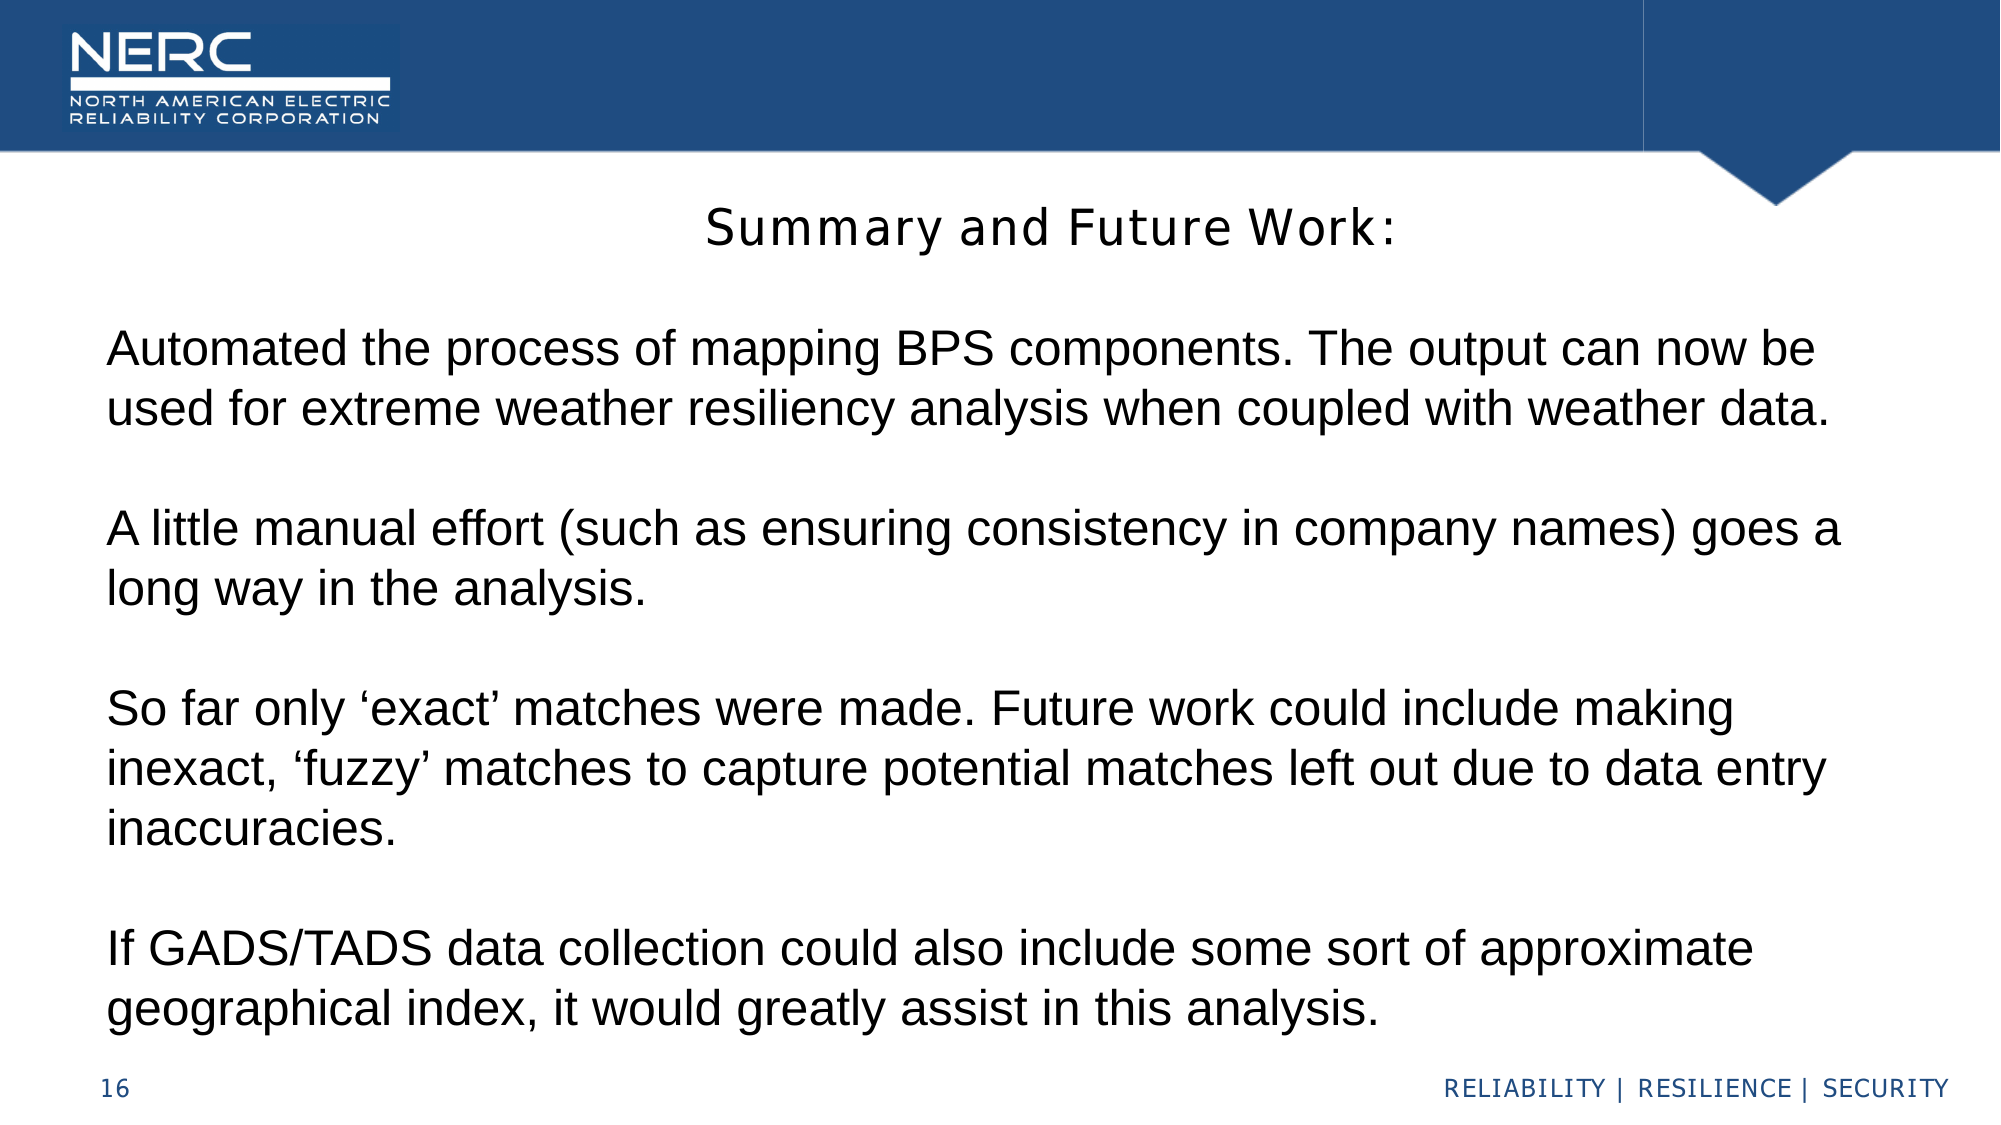

# Summary and Future Work: Automated the process of mapping BPS components. The output can now be used for extreme weather resiliency analysis when coupled with weather data. A little manual effort (such as ensuring consistency in company names) goes a long way in the analysis. So far only ‘exact’ matches were made. Future work could include making inexact, ‘fuzzy’ matches to capture potential matches left out due to data entry inaccuracies. If GADS/TADS data collection could also include some sort of approximate geographical index, it would greatly assist in this analysis.